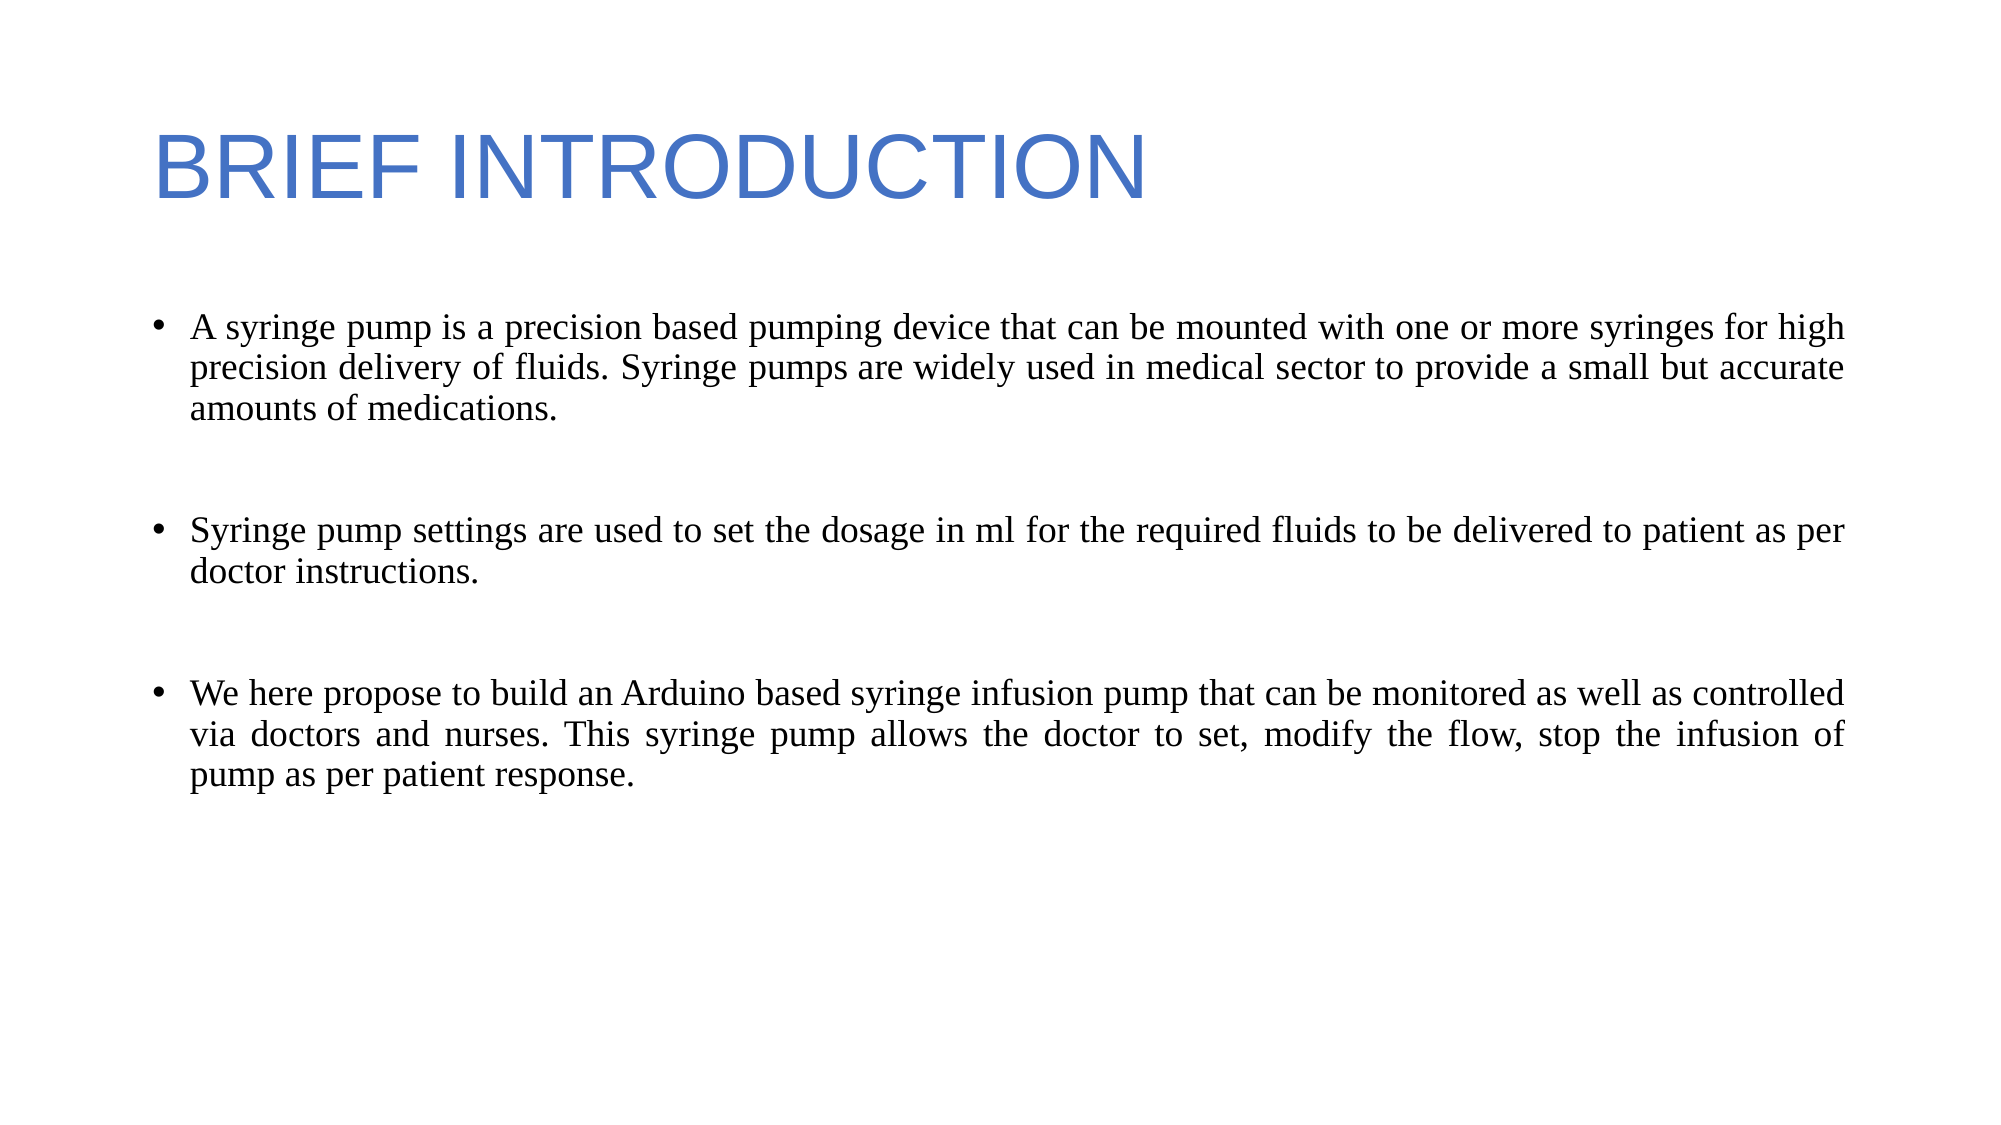

# BRIEF INTRODUCTION
A syringe pump is a precision based pumping device that can be mounted with one or more syringes for high precision delivery of fluids. Syringe pumps are widely used in medical sector to provide a small but accurate amounts of medications.

Syringe pump settings are used to set the dosage in ml for the required fluids to be delivered to patient as per doctor instructions.

We here propose to build an Arduino based syringe infusion pump that can be monitored as well as controlled via doctors and nurses. This syringe pump allows the doctor to set, modify the flow, stop the infusion of pump as per patient response.